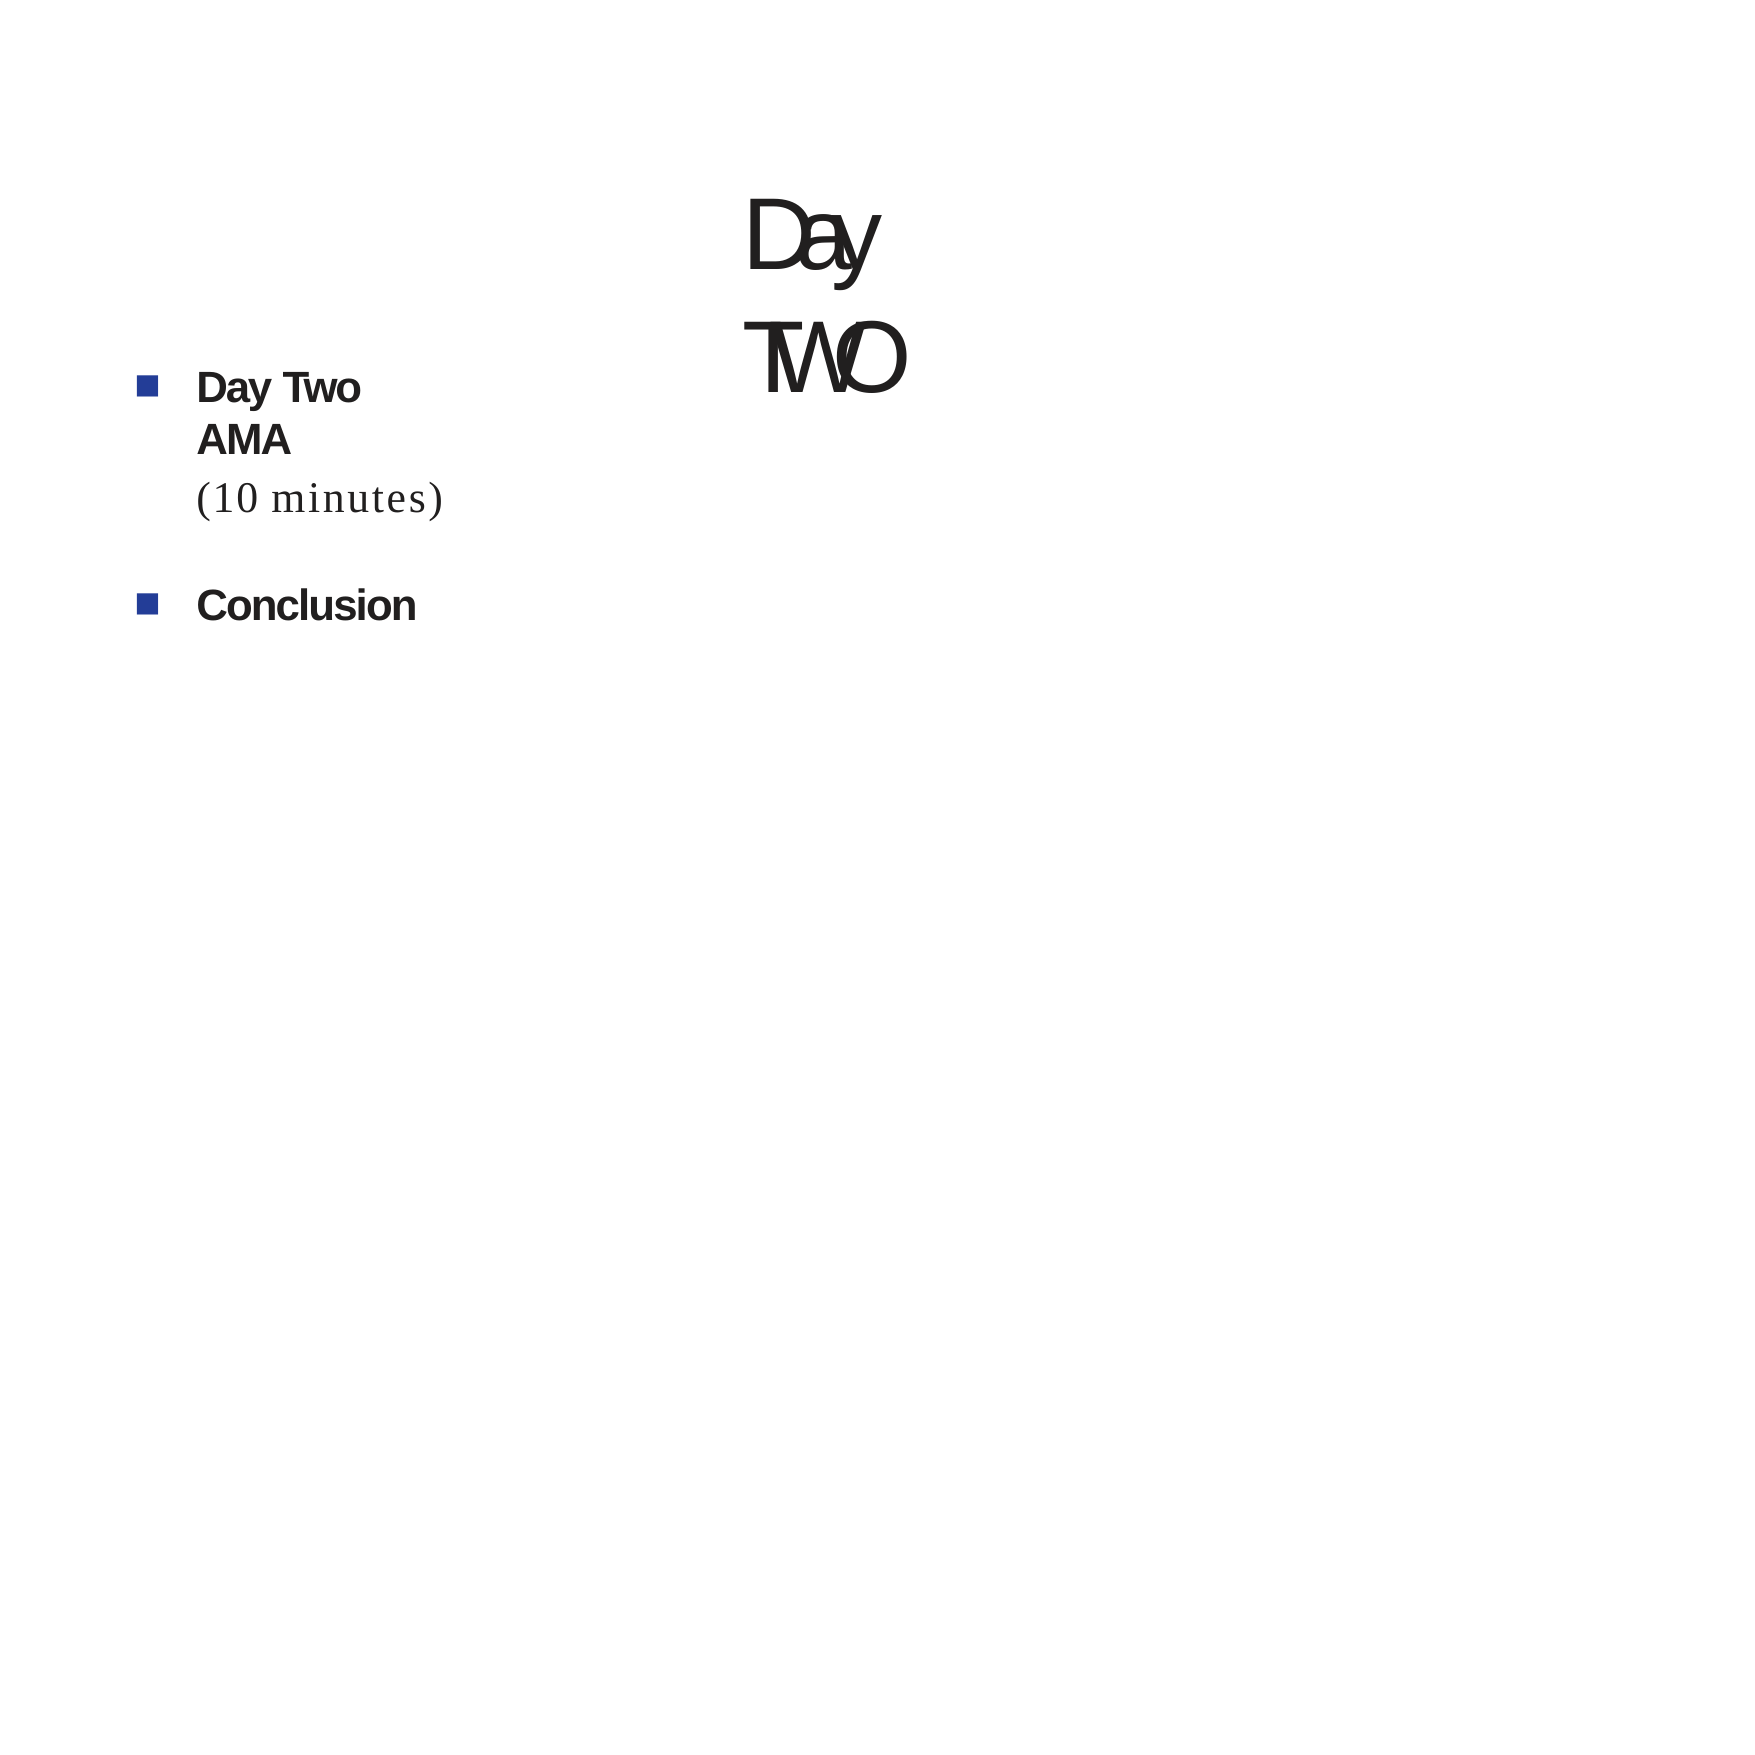

# Day TWO
Day Two AMA
(10 minutes)

Conclusion